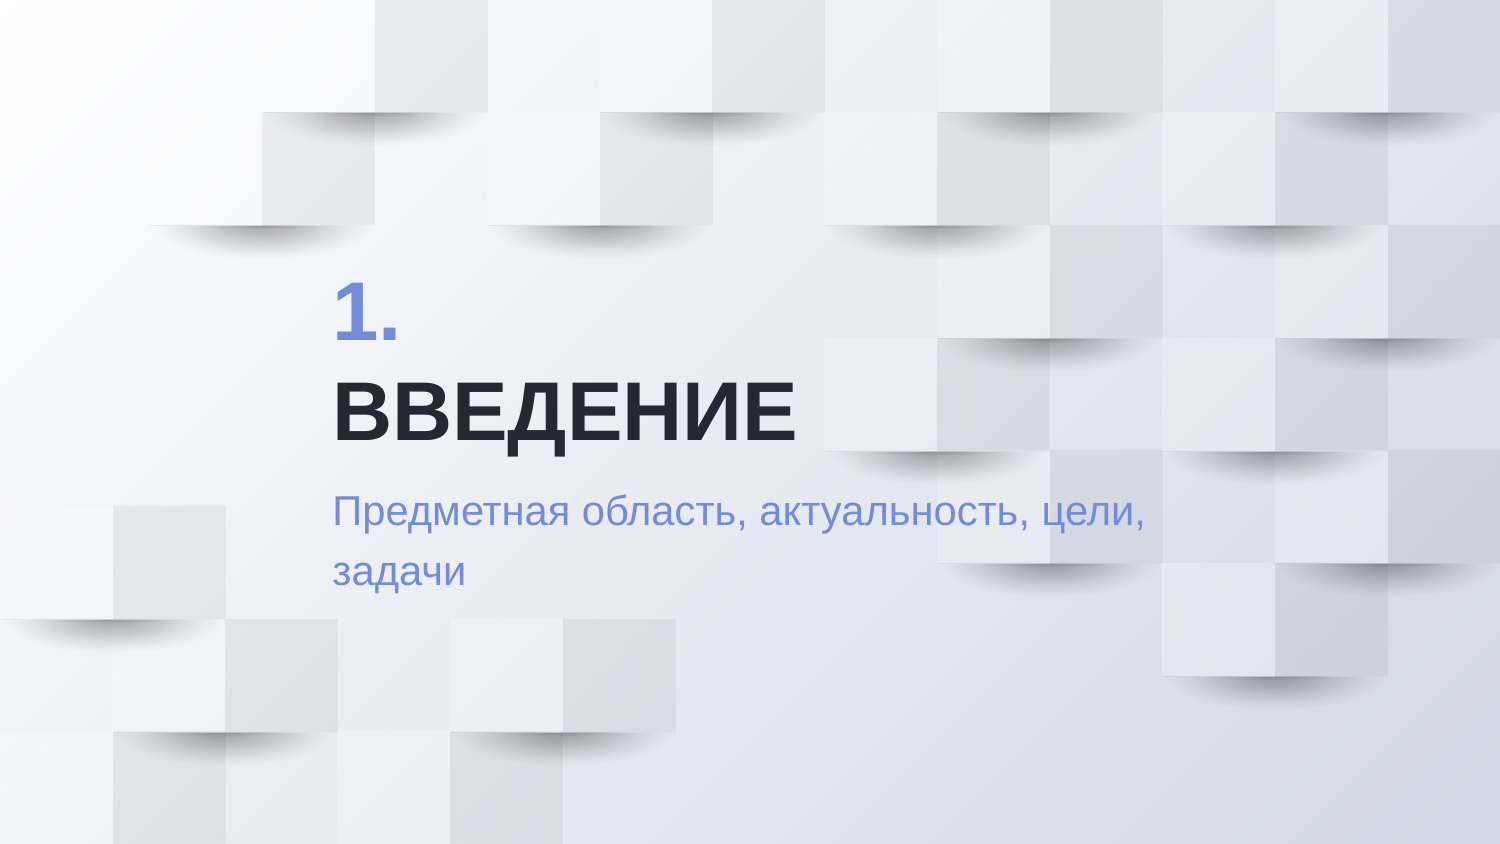

# 1.
ВВЕДЕНИЕ
Предметная область, актуальность, цели, задачи